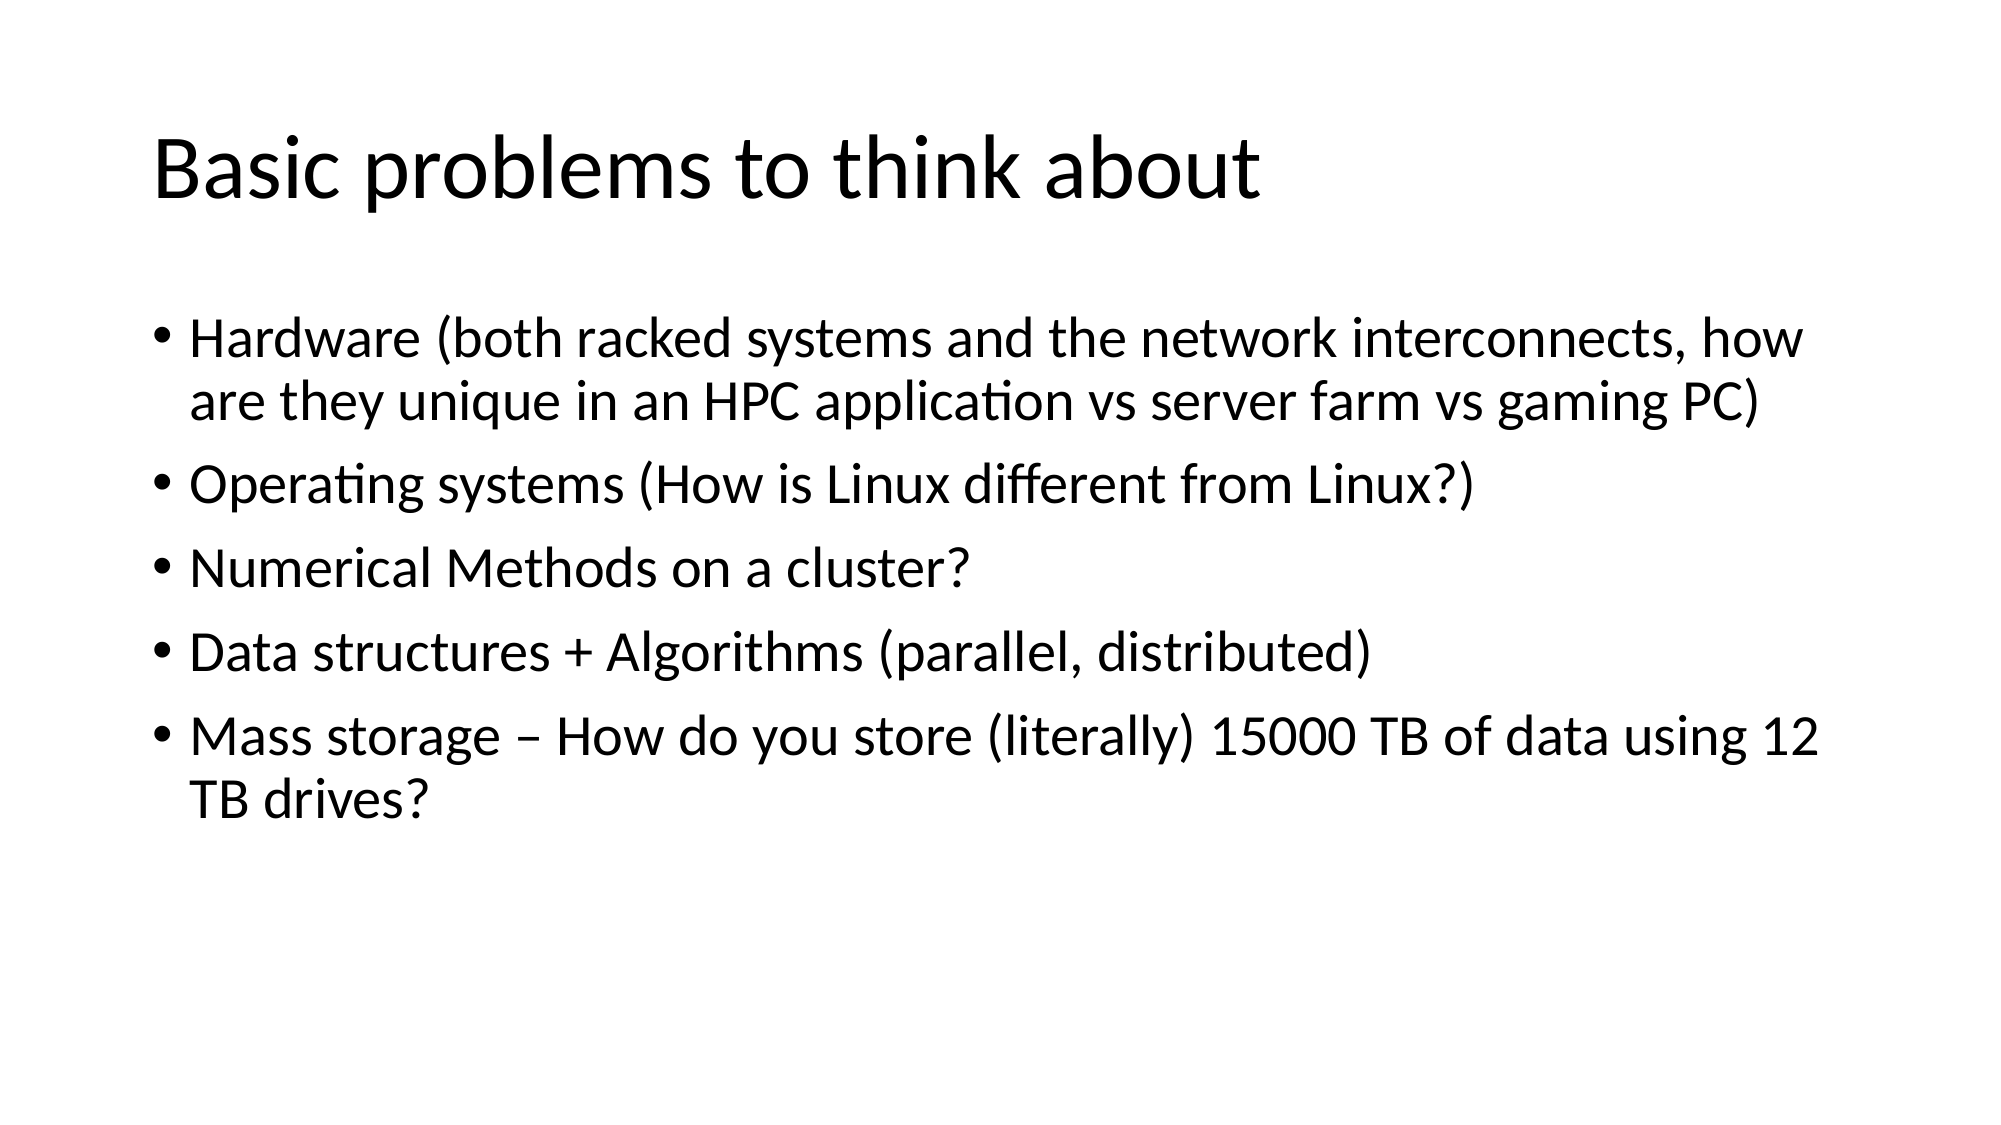

# Basic problems to think about
Hardware (both racked systems and the network interconnects, how are they unique in an HPC application vs server farm vs gaming PC)
Operating systems (How is Linux different from Linux?)
Numerical Methods on a cluster?
Data structures + Algorithms (parallel, distributed)
Mass storage – How do you store (literally) 15000 TB of data using 12 TB drives?